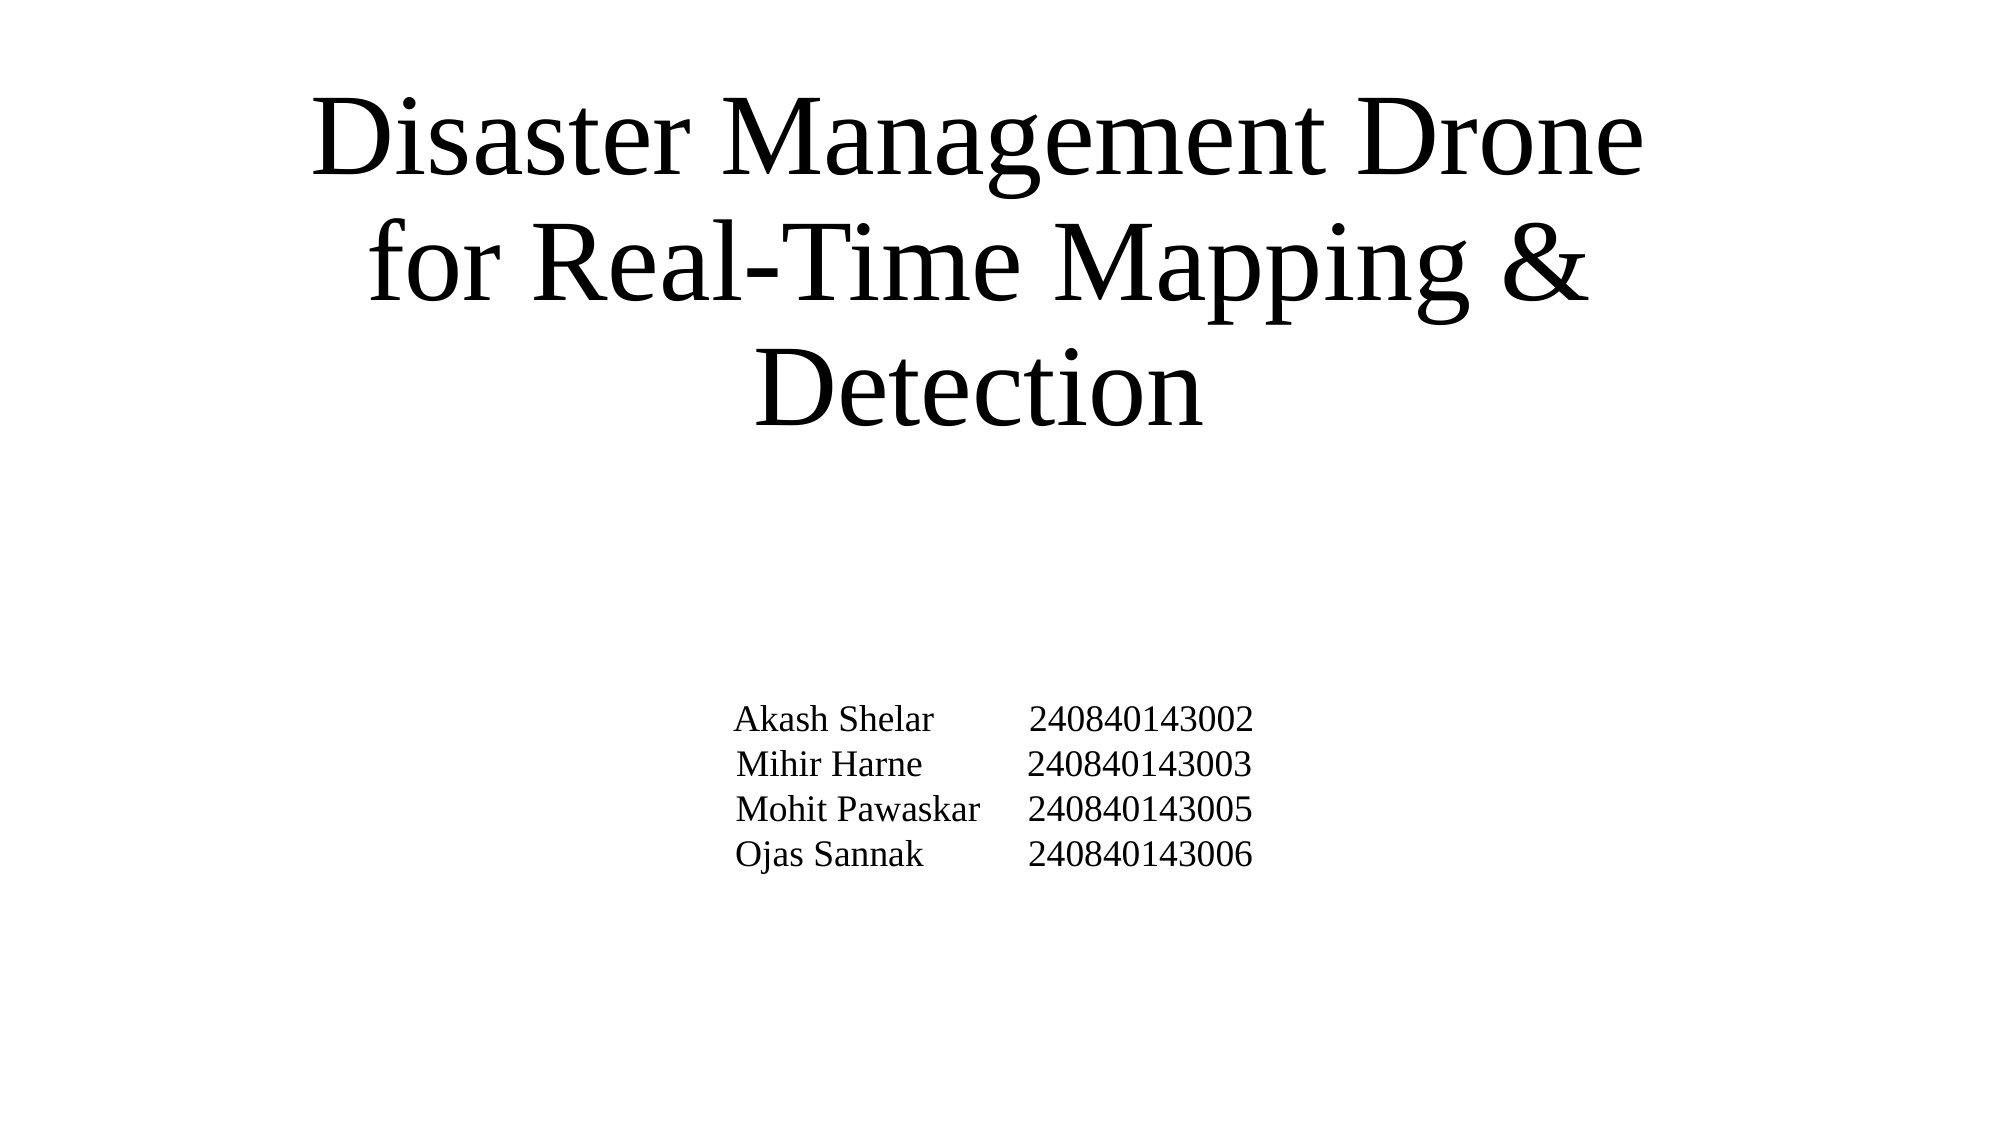

# Disaster Management Drone for Real-Time Mapping & Detection
 Akash Shelar          240840143002
 Mihir Harne           240840143003
 Mohit Pawaskar     240840143005
 Ojas Sannak           240840143006